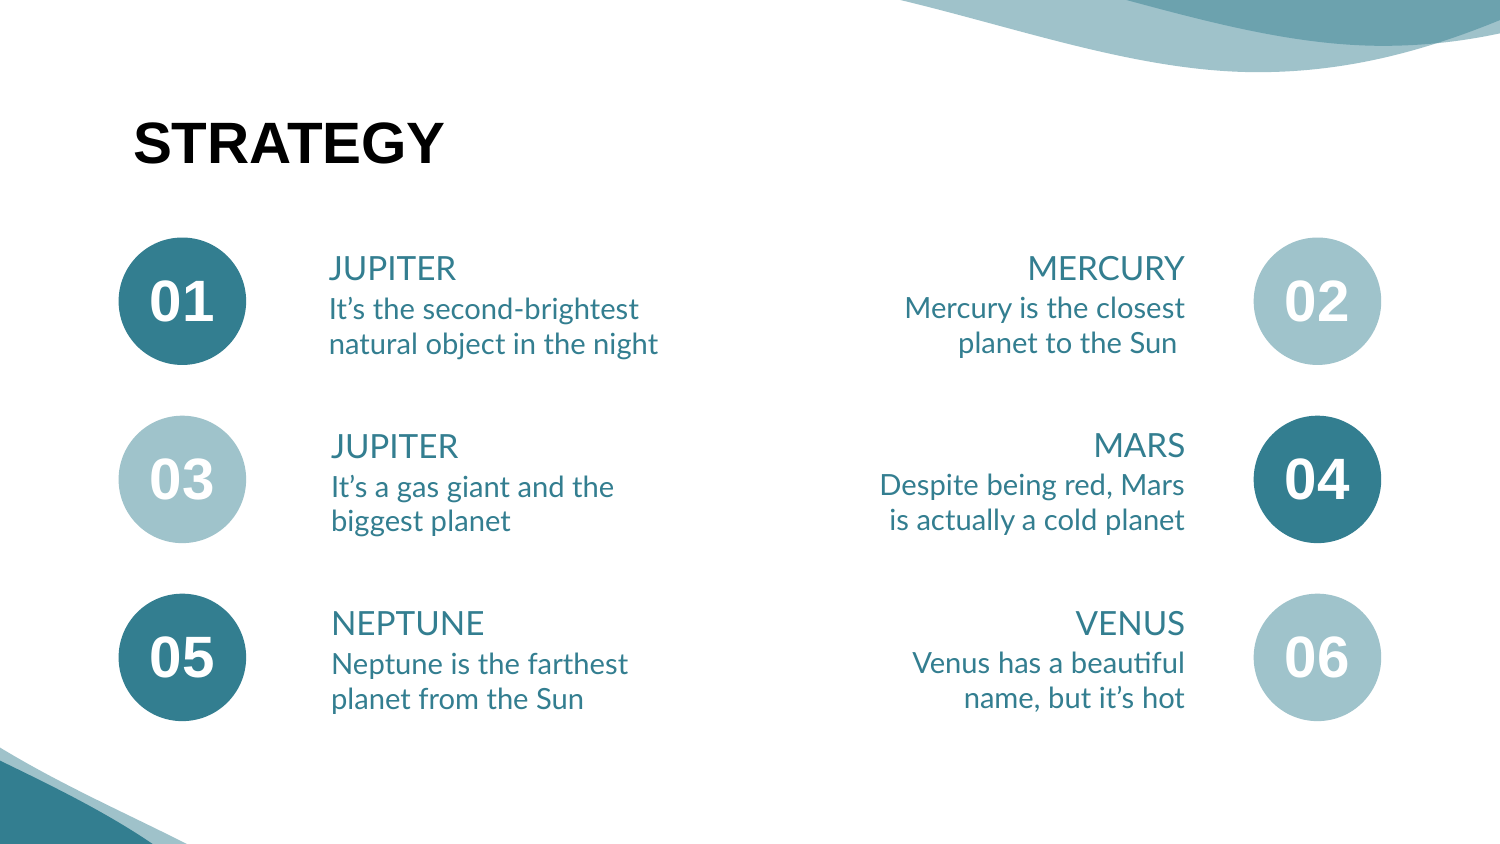

# STRATEGY
JUPITER
MERCURY

01
02
Mercury is the closest planet to the Sun

It’s the second-brightest natural object in the night

MARS
JUPITER

03
04
Despite being red, Mars is actually a cold planet

It’s a gas giant and the
biggest planet
NEPTUNE
VENUS

05
06
Venus has a beautiful name, but it’s hot

Neptune is the farthest planet from the Sun